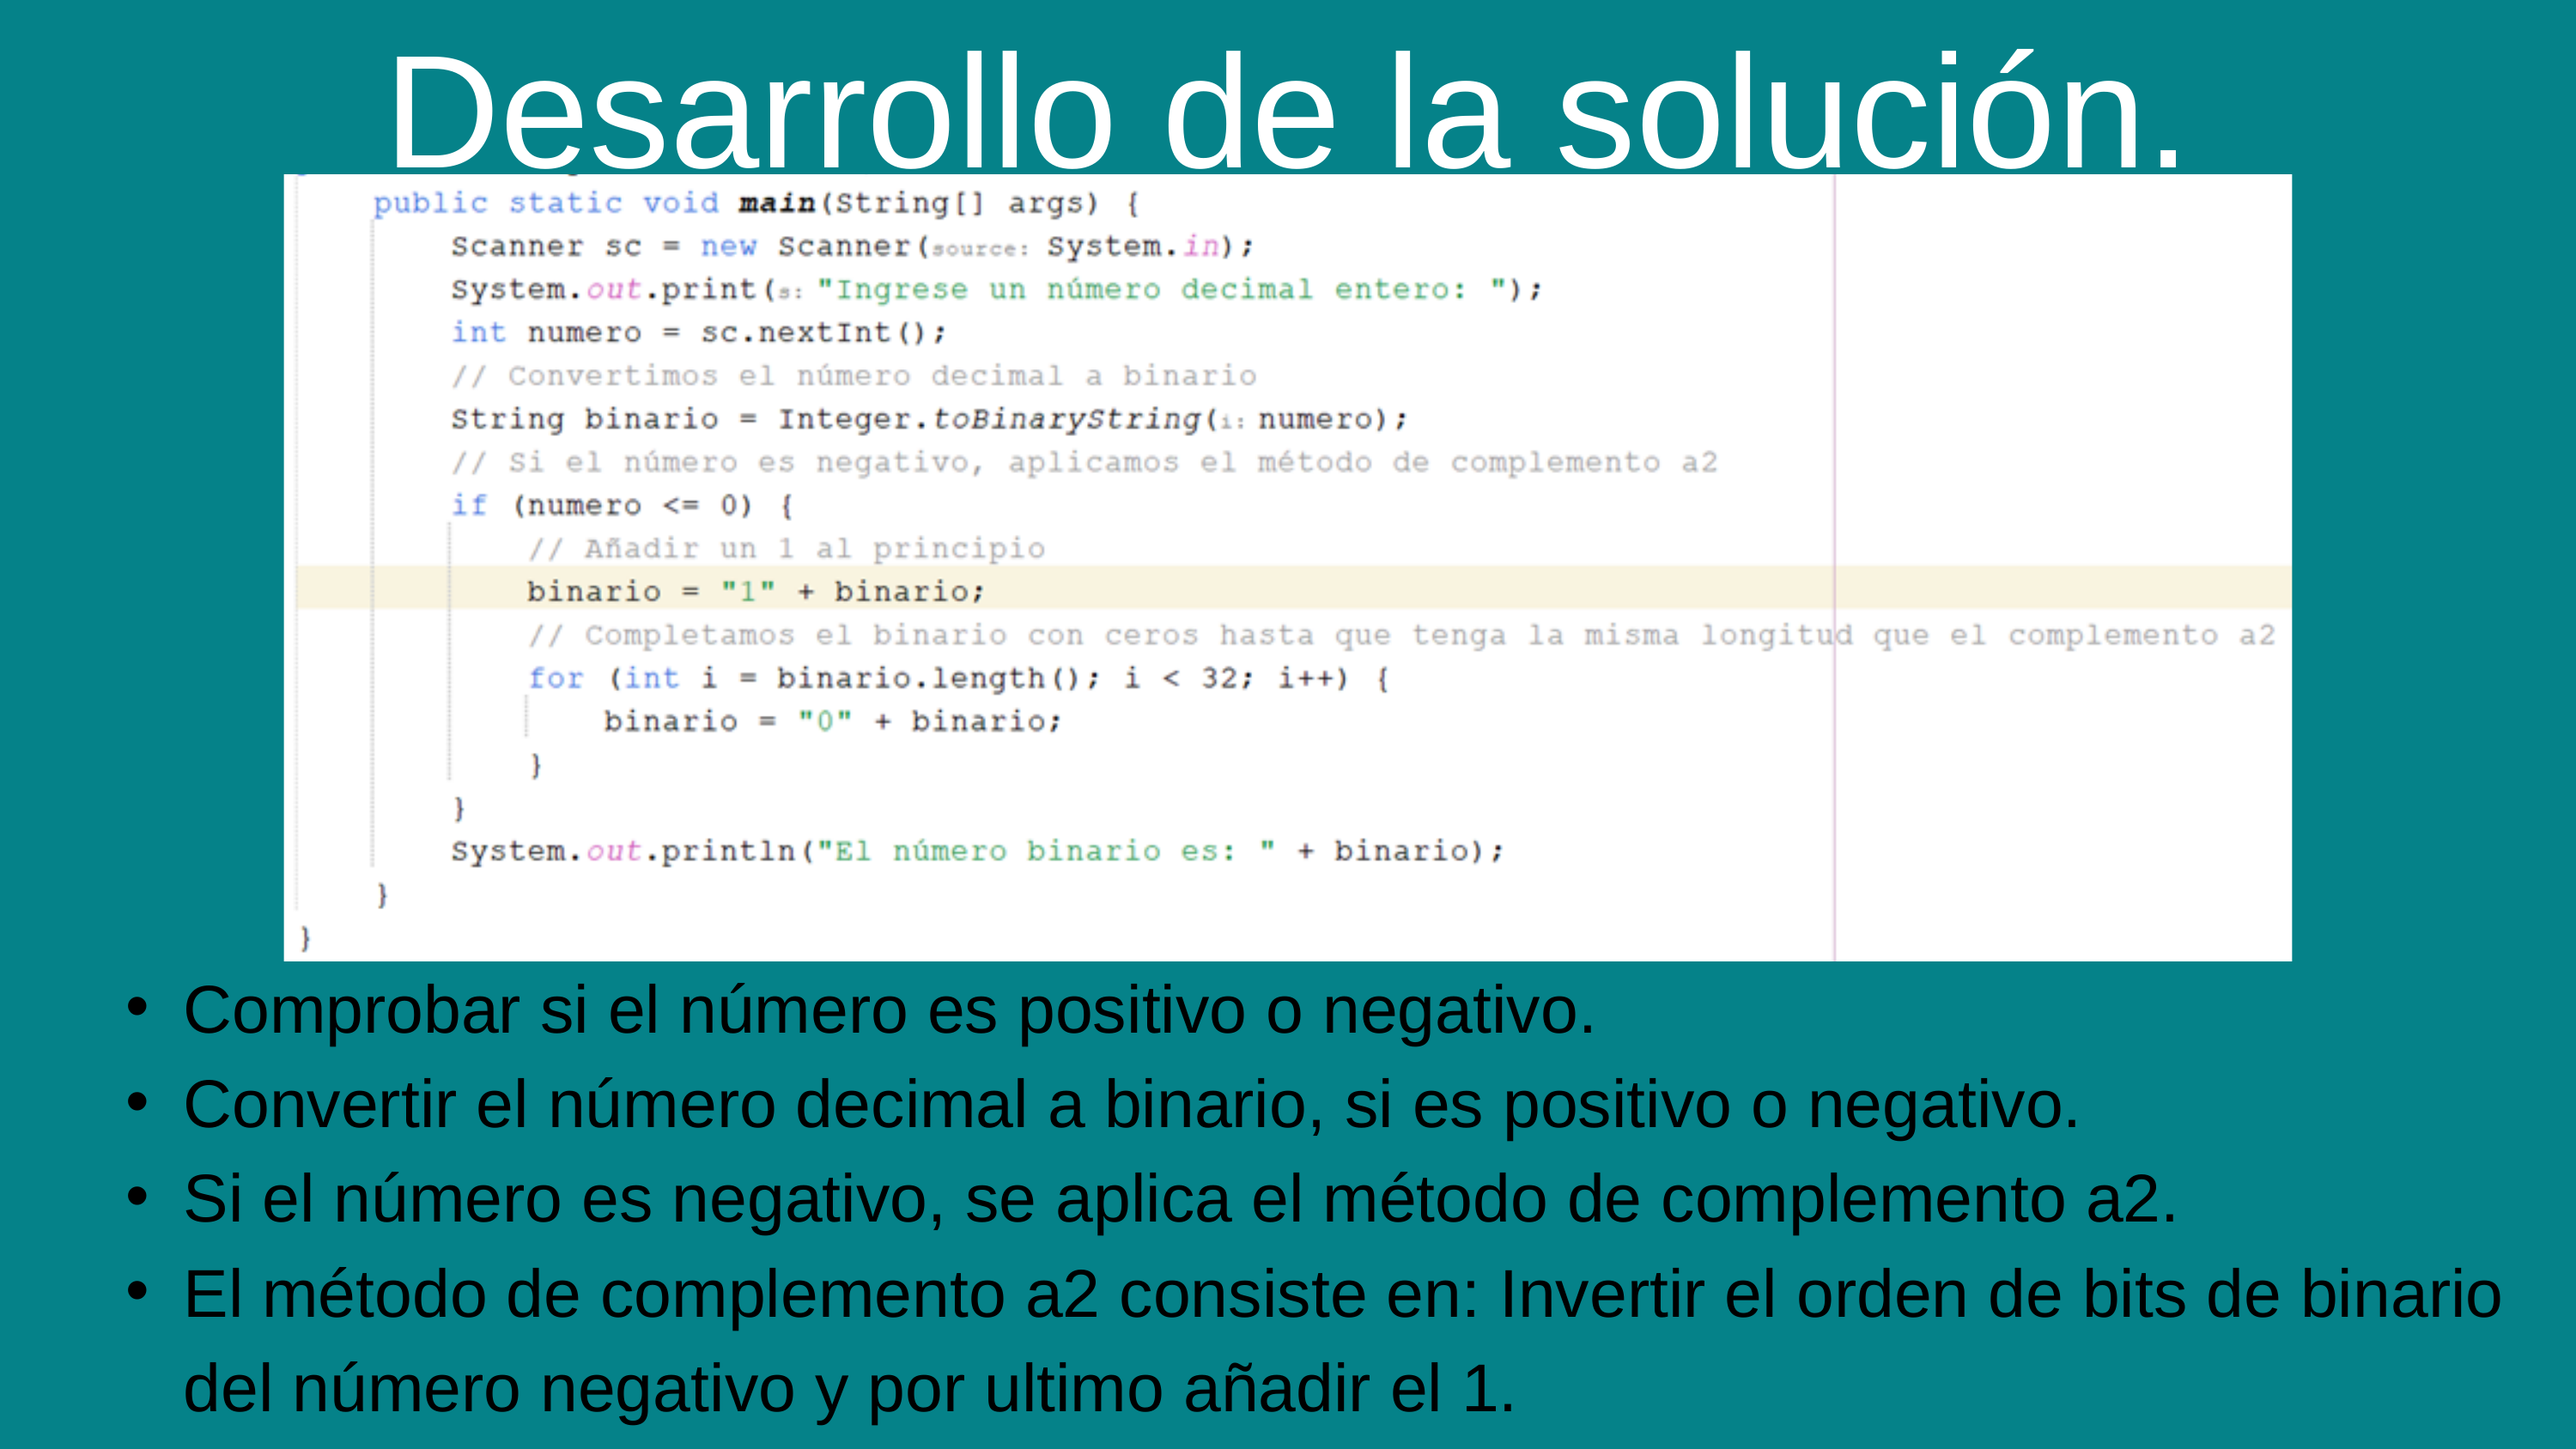

Desarrollo de la solución.

Comprobar si el número es positivo o negativo.
Convertir el número decimal a binario, si es positivo o negativo.
Si el número es negativo, se aplica el método de complemento a2.
El método de complemento a2 consiste en: Invertir el orden de bits de binario del número negativo y por ultimo añadir el 1.